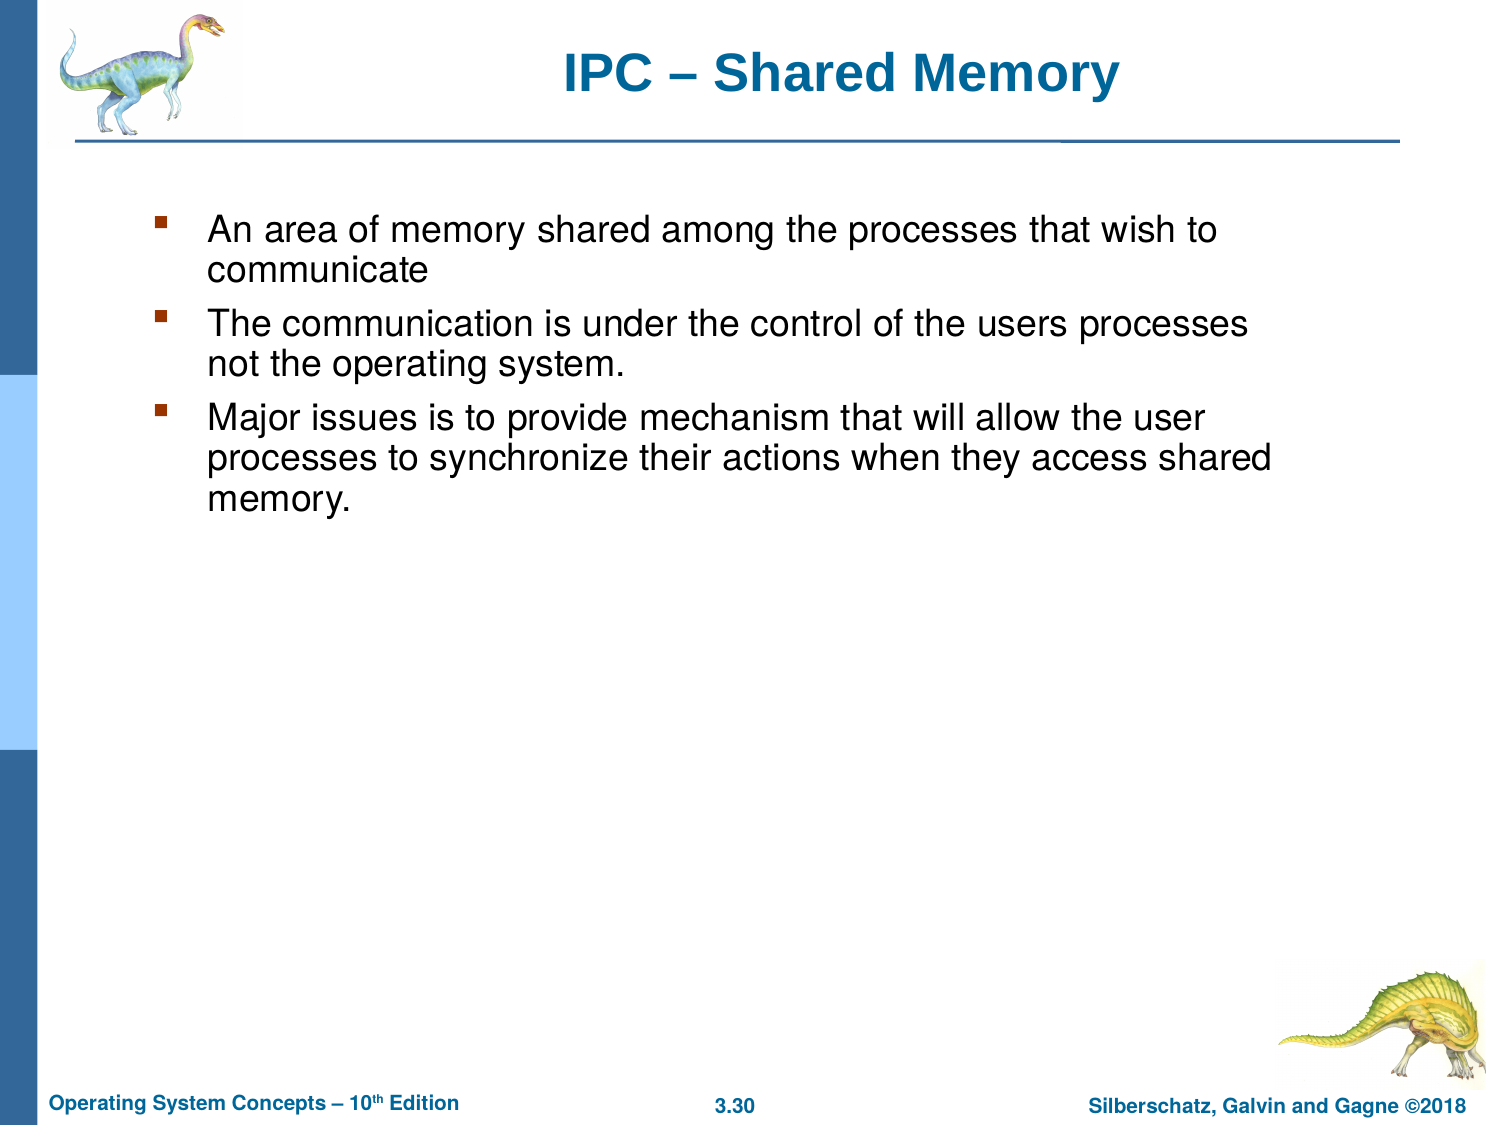

# IPC – Shared Memory
An area of memory shared among the processes that wish to communicate
The communication is under the control of the users processes not the operating system.
Major issues is to provide mechanism that will allow the user processes to synchronize their actions when they access shared memory.